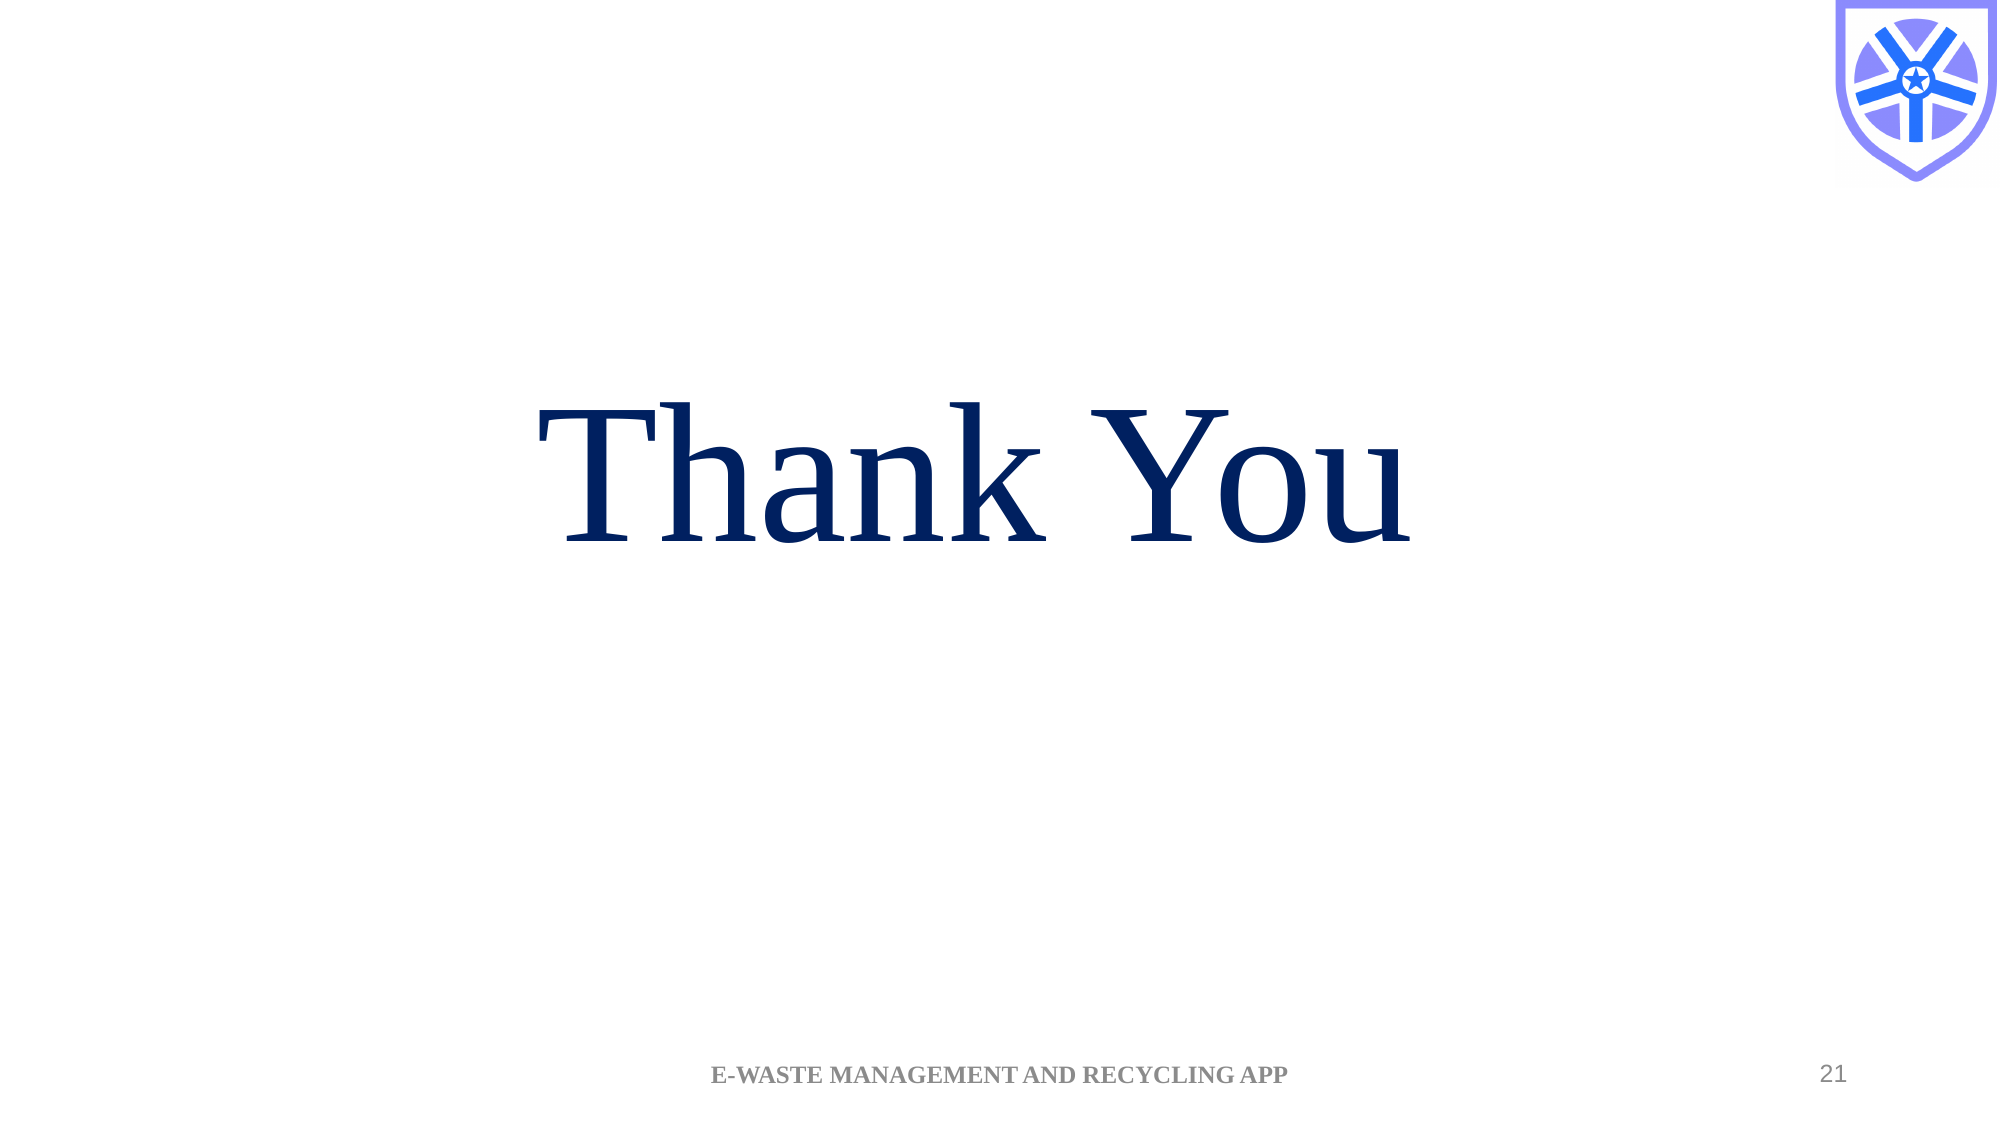

Thank You
21
E-WASTE MANAGEMENT AND RECYCLING APP